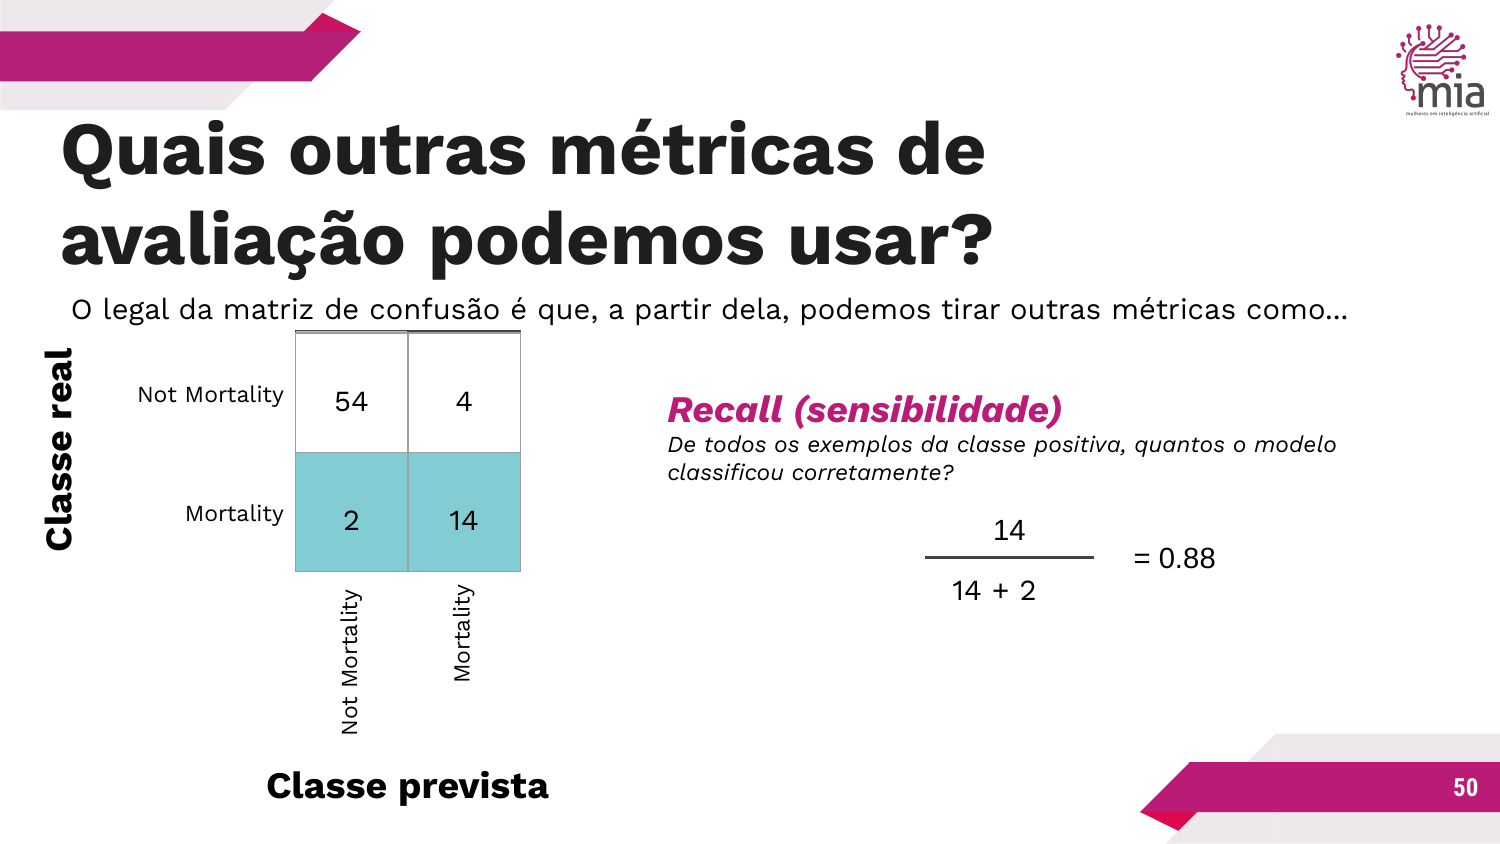

Quais outras métricas de avaliação podemos usar?
O legal da matriz de confusão é que, a partir dela, podemos tirar outras métricas como...

| 54 | 4 |
| --- | --- |
| 2 | 14 |
Recall (sensibilidade)
De todos os exemplos da classe positiva, quantos o modelo classificou corretamente?

Not Mortality
Classe real
= 0.88
Mortality
14
14 + 2
Not Mortality
Mortality
Classe prevista
50